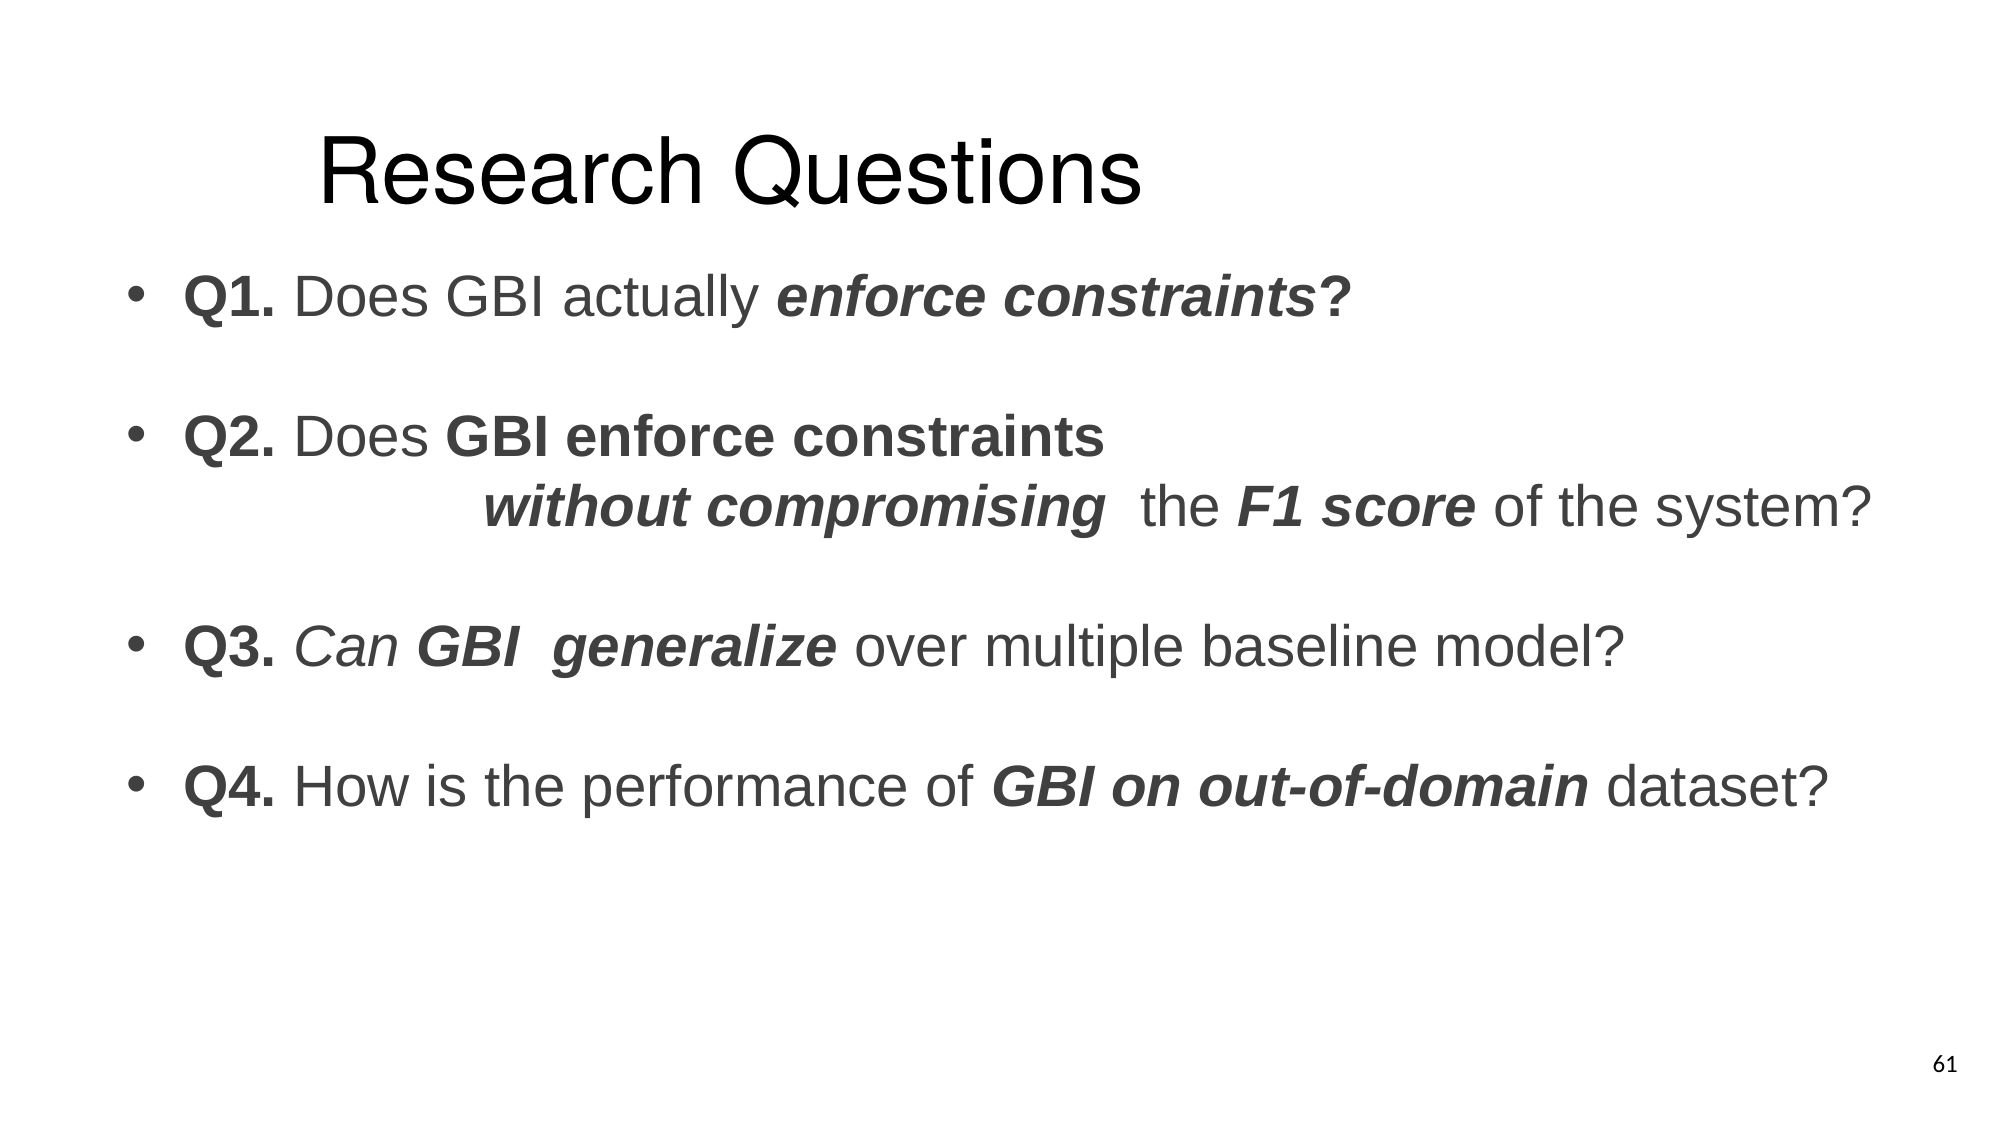

# Research Questions
Q1. Does GBI actually enforce constraints?

Q2. Does GBI enforce constraints
		without compromising  the F1 score of the system?

Q3. Can GBI  generalize over multiple baseline model?

Q4. How is the performance of GBI on out-of-domain dataset?
61